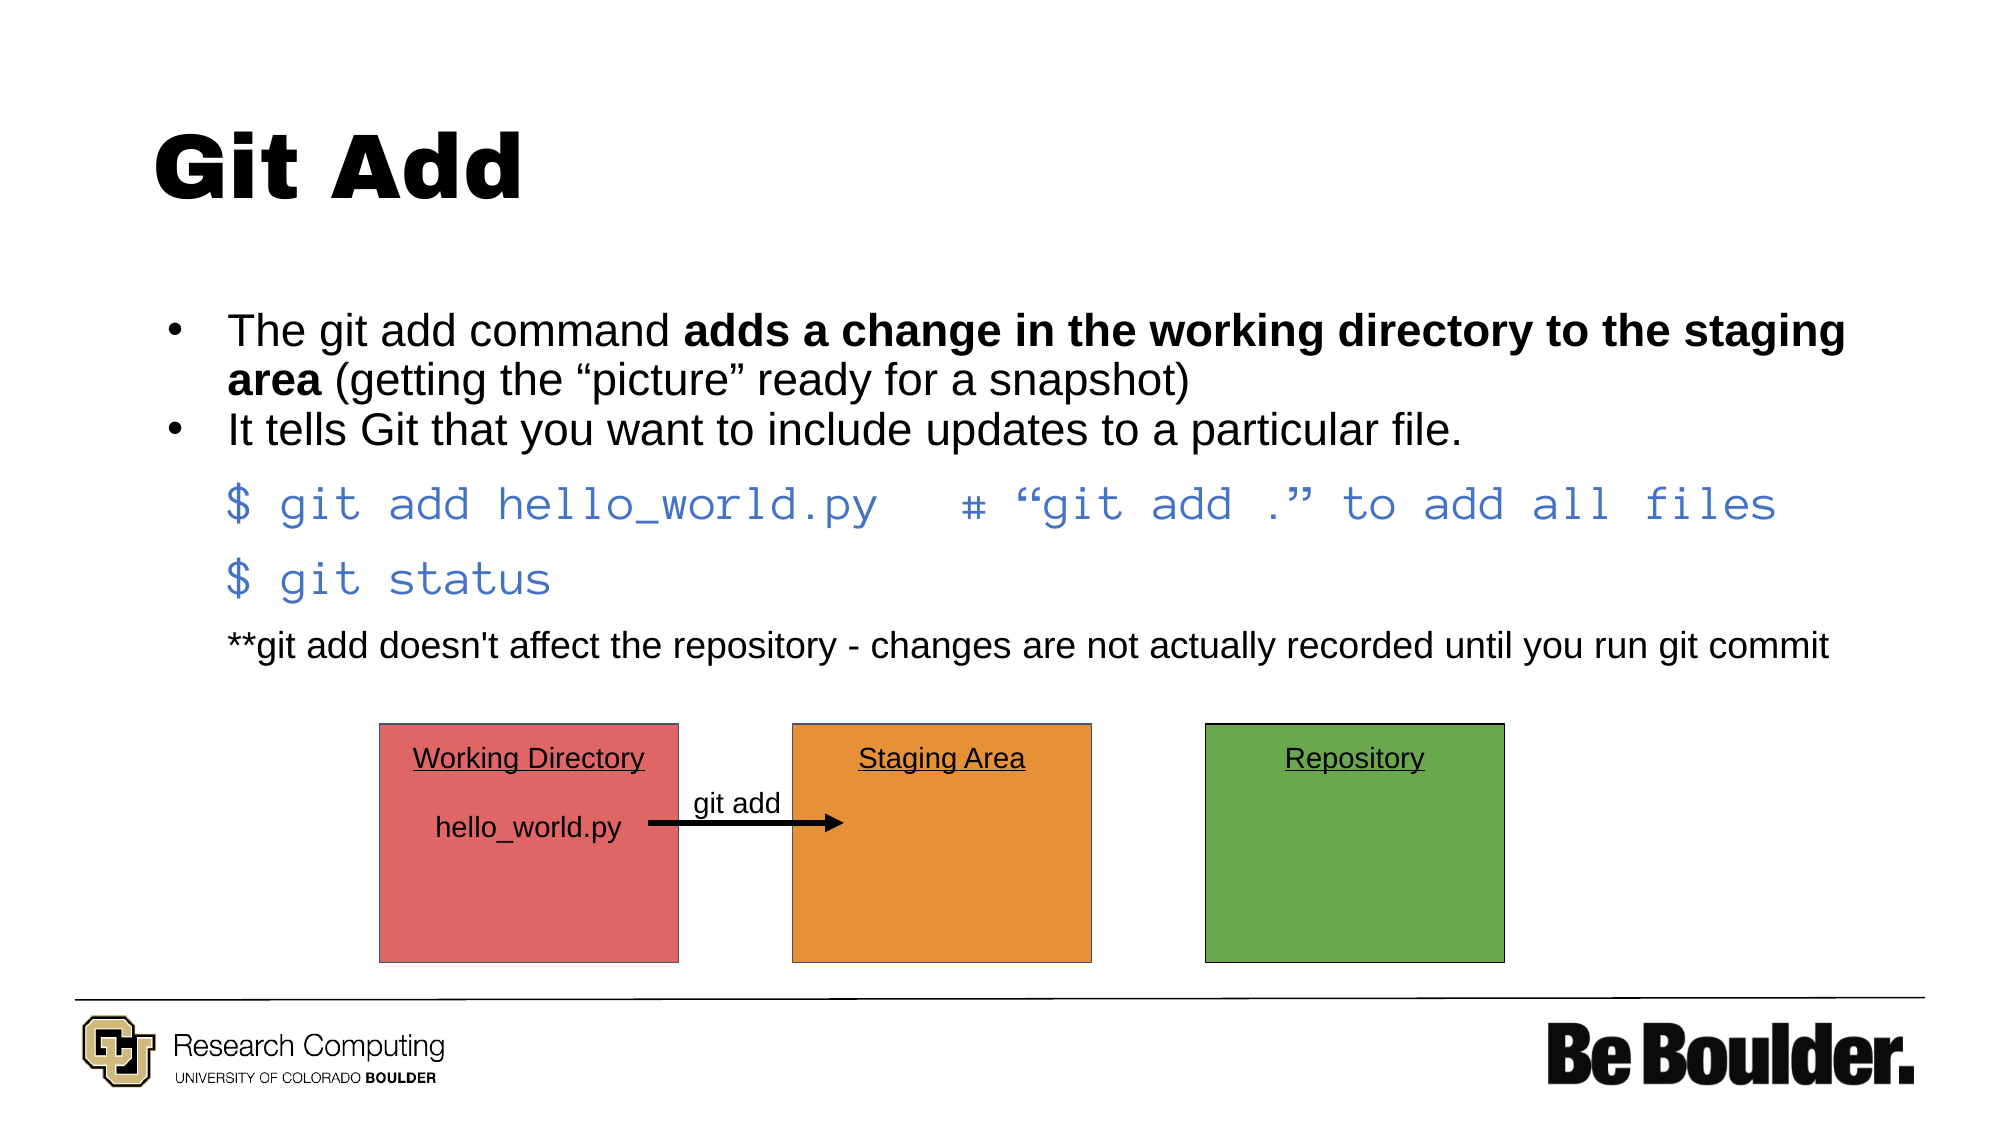

# Git Add
The git add command adds a change in the working directory to the staging area (getting the “picture” ready for a snapshot)
It tells Git that you want to include updates to a particular file.
$ git add hello_world.py   # “git add .” to add all files
$ git status
**git add doesn't affect the repository - changes are not actually recorded until you run git commit
Working Directory

hello_world.py
Staging Area
Repository
git add